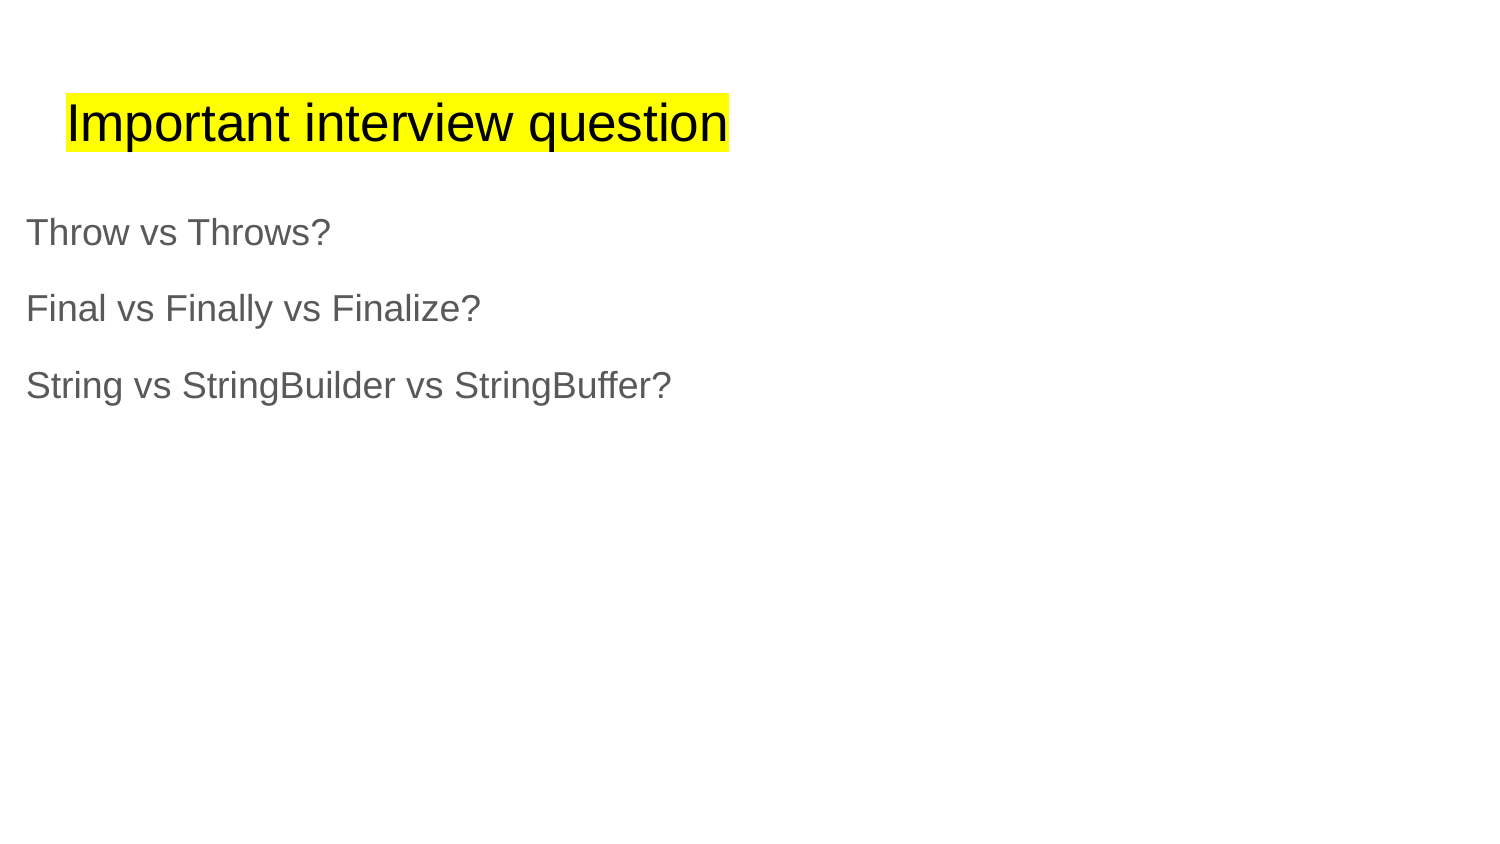

# Important interview question
Throw vs Throws?
Final vs Finally vs Finalize?
String vs StringBuilder vs StringBuffer?